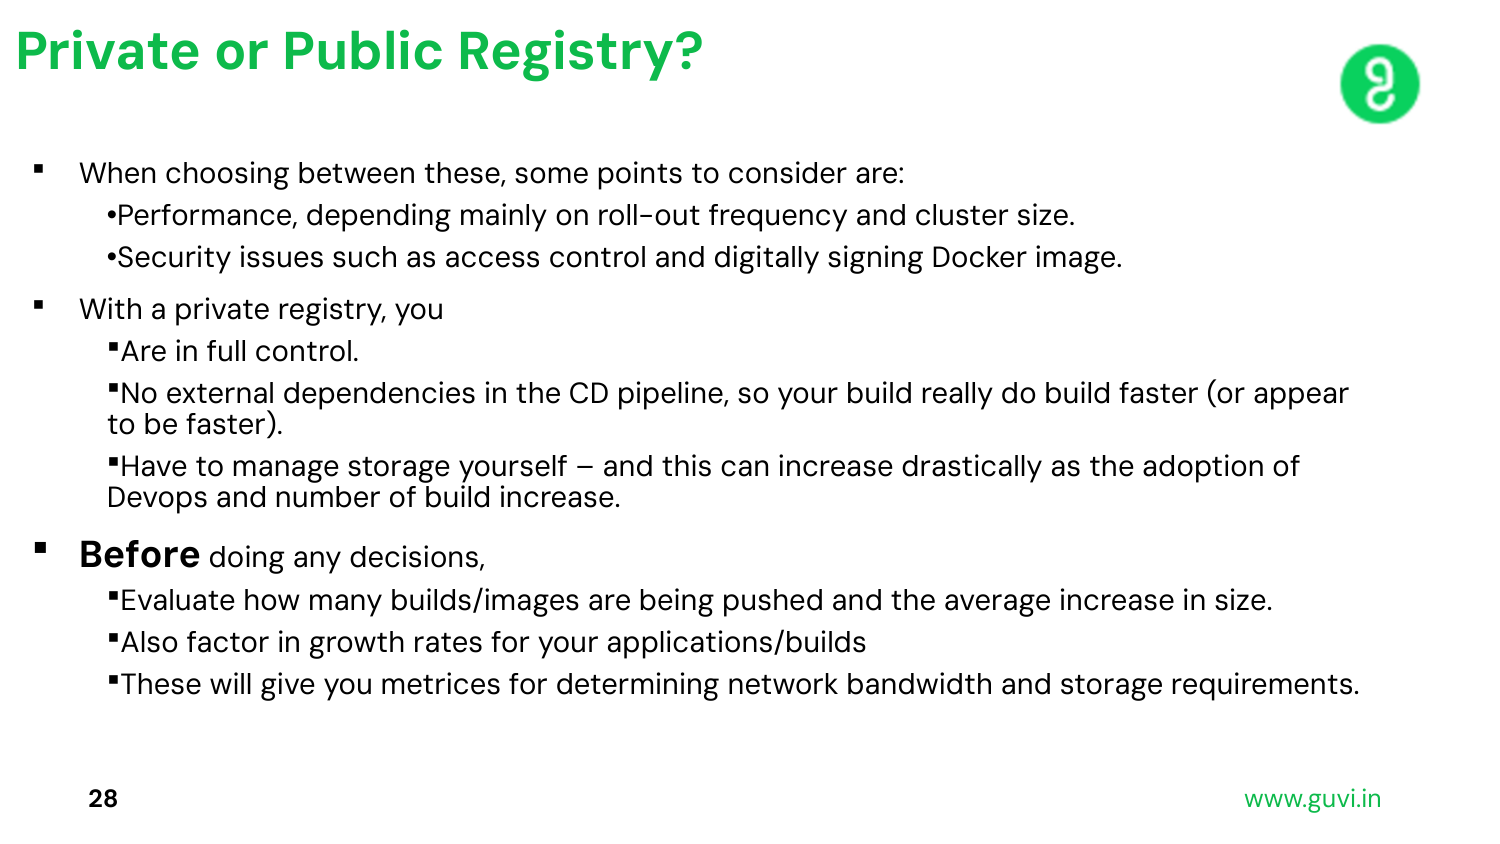

Private or Public Registry?
When choosing between these, some points to consider are:
Performance, depending mainly on roll-out frequency and cluster size.
Security issues such as access control and digitally signing Docker image.
With a private registry, you
Are in full control.
No external dependencies in the CD pipeline, so your build really do build faster (or appear to be faster).
Have to manage storage yourself – and this can increase drastically as the adoption of Devops and number of build increase.
Before doing any decisions,
Evaluate how many builds/images are being pushed and the average increase in size.
Also factor in growth rates for your applications/builds
These will give you metrices for determining network bandwidth and storage requirements.
28
www.guvi.in